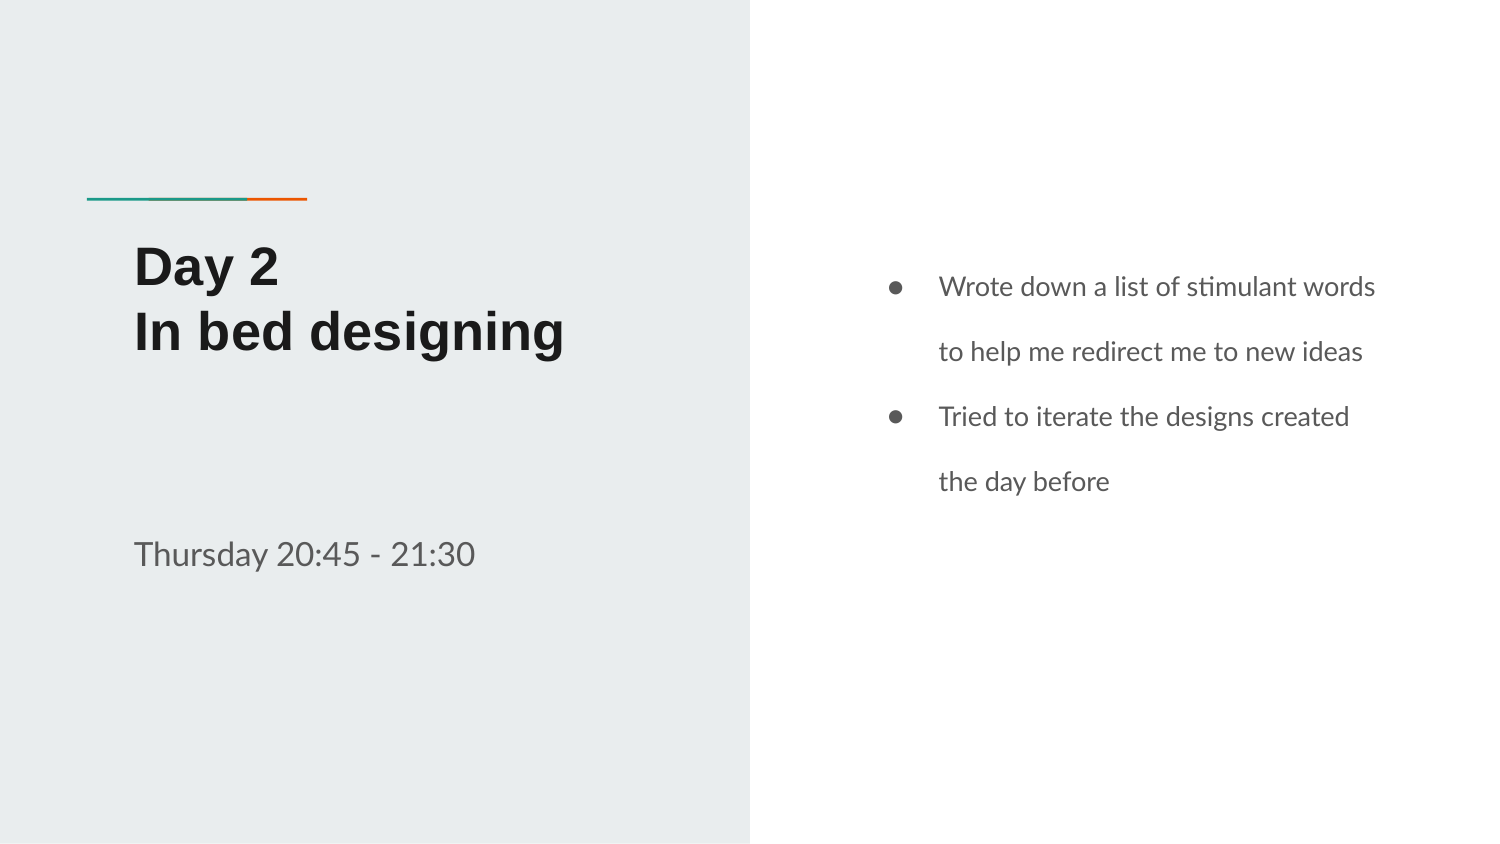

# Day 2
In bed designing
Wrote down a list of stimulant words to help me redirect me to new ideas
Tried to iterate the designs created the day before
Thursday 20:45 - 21:30